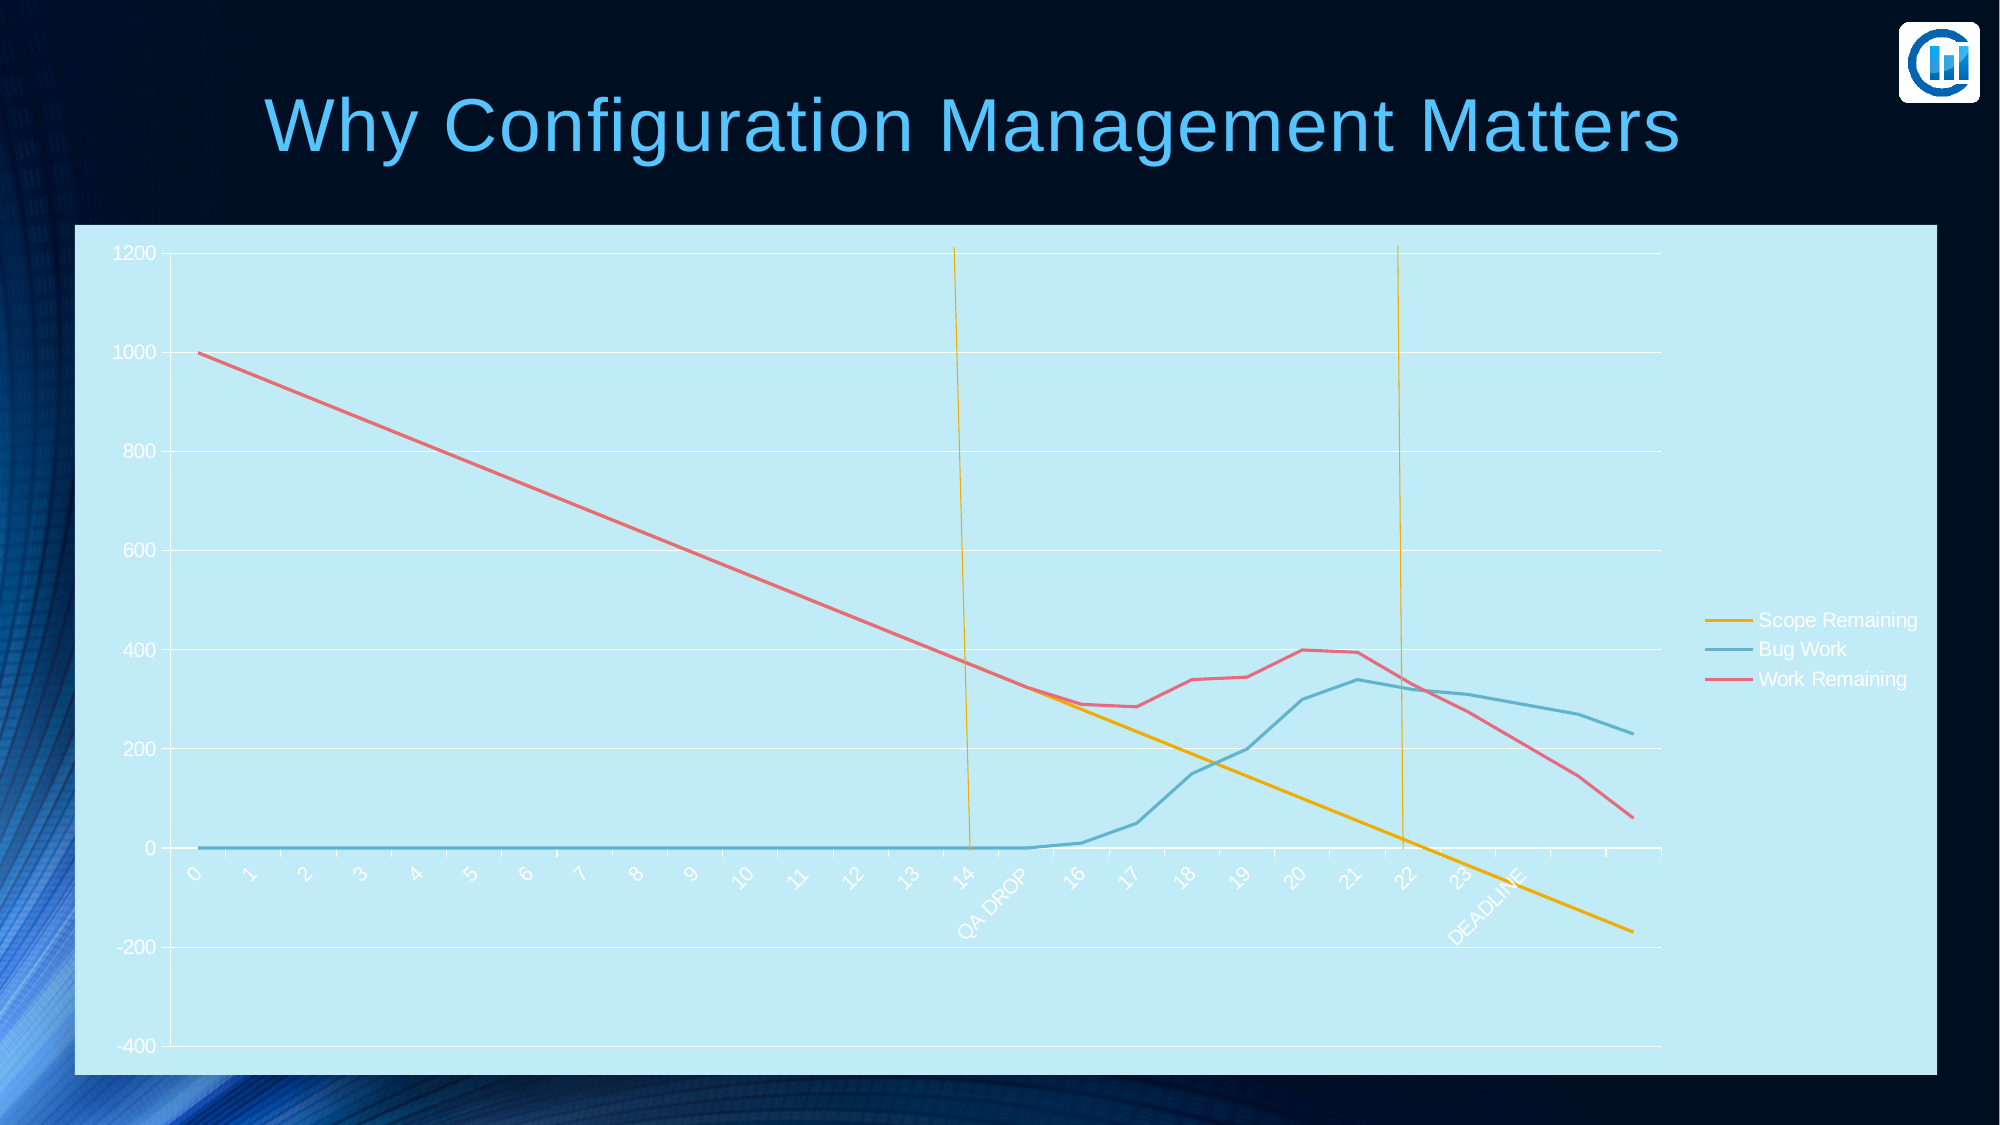

# Why Configuration Management Matters

### Chart

| Category | Scope Remaining | Bug Work | Work Remaining |
|---|---|---|---|
| 0 | 1000.0 | 0.0 | 1000.0 |
| 1 | 955.0 | 0.0 | 955.0 |
| 2 | 910.0 | 0.0 | 910.0 |
| 3 | 865.0 | 0.0 | 865.0 |
| 4 | 820.0 | 0.0 | 820.0 |
| 5 | 775.0 | 0.0 | 775.0 |
| 6 | 730.0 | 0.0 | 730.0 |
| 7 | 685.0 | 0.0 | 685.0 |
| 8 | 640.0 | 0.0 | 640.0 |
| 9 | 595.0 | 0.0 | 595.0 |
| 10 | 550.0 | 0.0 | 550.0 |
| 11 | 505.0 | 0.0 | 505.0 |
| 12 | 460.0 | 0.0 | 460.0 |
| 13 | 415.0 | 0.0 | 415.0 |
| 14 | 370.0 | 0.0 | 370.0 |
| QA DROP | 325.0 | 0.0 | 325.0 |
| 16 | 280.0 | 10.0 | 290.0 |
| 17 | 235.0 | 50.0 | 285.0 |
| 18 | 190.0 | 150.0 | 340.0 |
| 19 | 145.0 | 200.0 | 345.0 |
| 20 | 100.0 | 300.0 | 400.0 |
| 21 | 55.0 | 340.0 | 395.0 |
| 22 | 10.0 | 320.0 | 330.0 |
| 23 | -35.0 | 310.0 | 275.0 |
| DEADLINE | -80.0 | 290.0 | 210.0 |